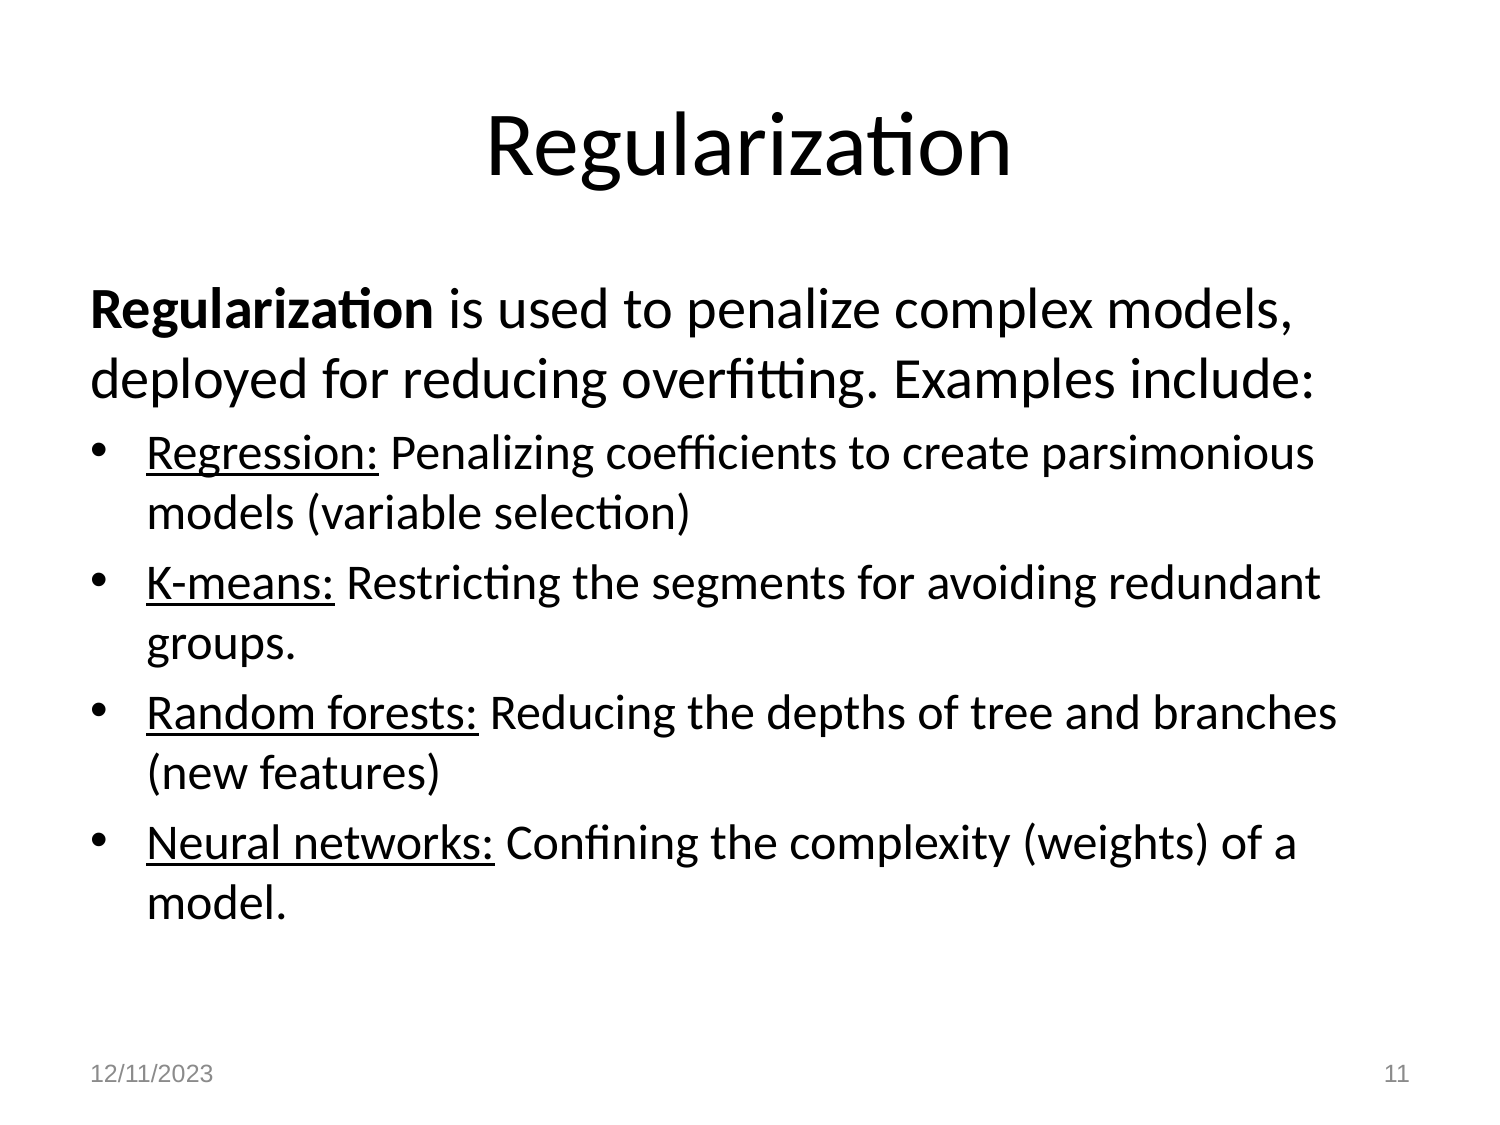

# Regularization
Regularization is used to penalize complex models, deployed for reducing overfitting. Examples include:
Regression: Penalizing coefficients to create parsimonious models (variable selection)
K-means: Restricting the segments for avoiding redundant groups.
Random forests: Reducing the depths of tree and branches (new features)
Neural networks: Confining the complexity (weights) of a model.

12/11/2023
11